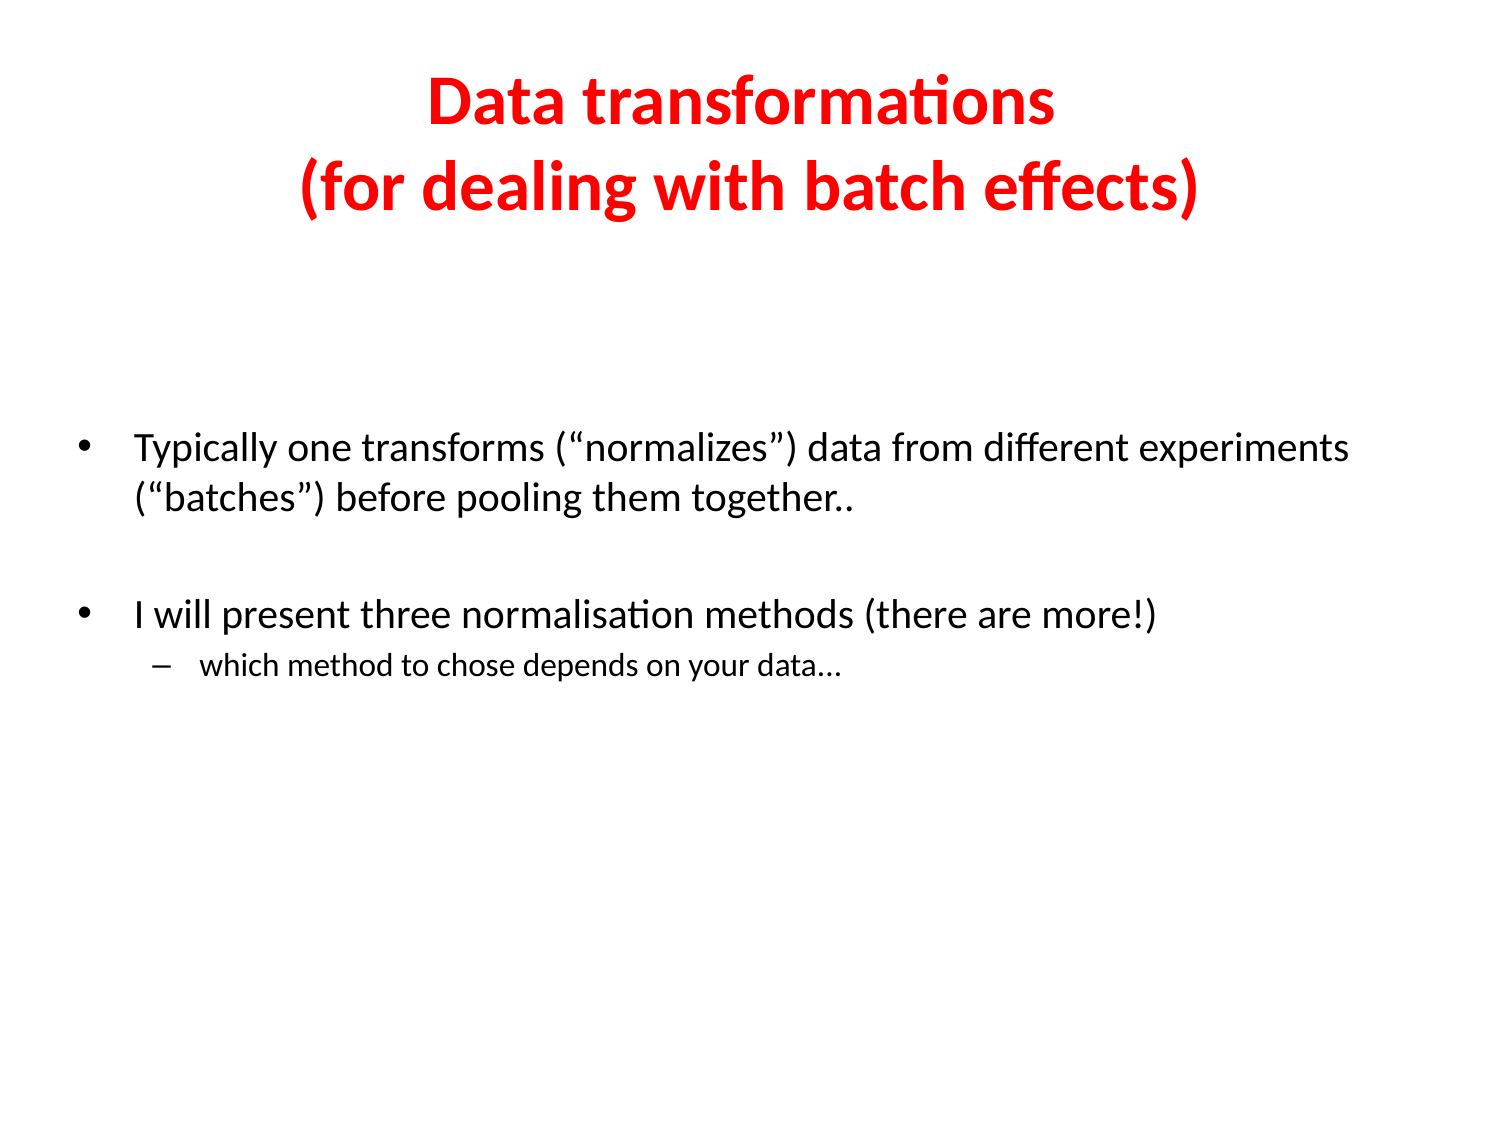

# Data transformations (for dealing with batch effects)
Typically one transforms (“normalizes”) data from different experiments (“batches”) before pooling them together..

I will present three normalisation methods (there are more!)
which method to chose depends on your data...